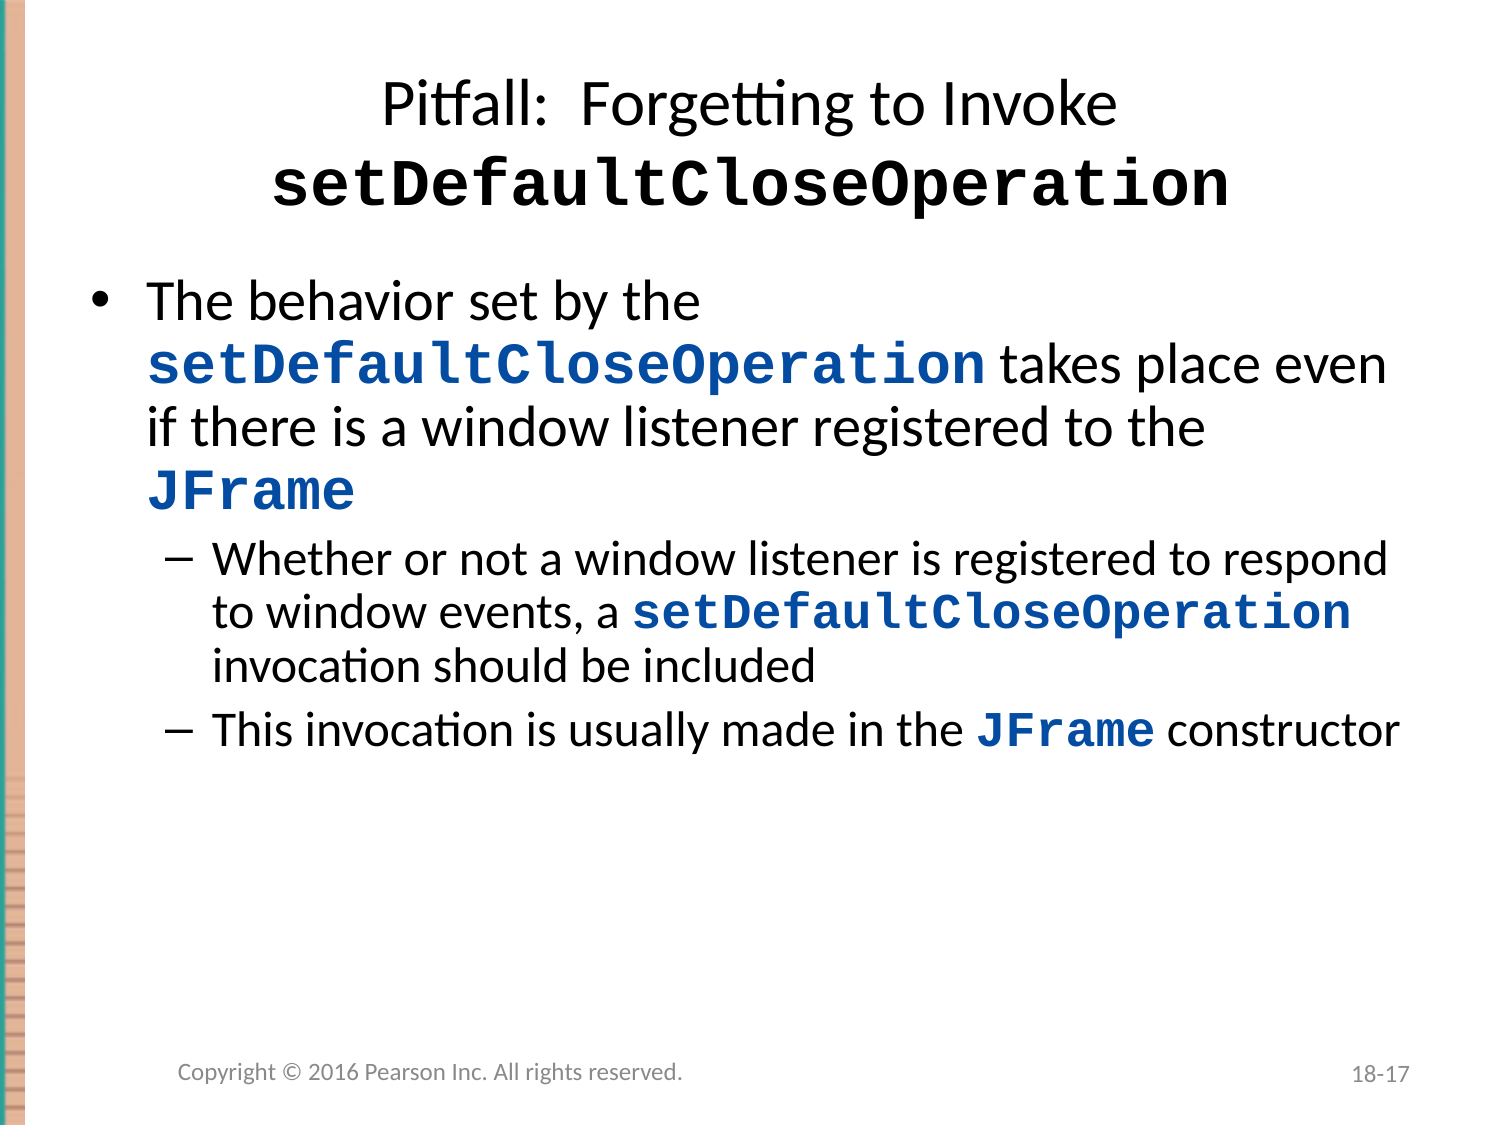

# Pitfall:  Forgetting to Invoke setDefaultCloseOperation
The behavior set by the setDefaultCloseOperation takes place even if there is a window listener registered to the JFrame
Whether or not a window listener is registered to respond to window events, a setDefaultCloseOperation invocation should be included
This invocation is usually made in the JFrame constructor
Copyright © 2016 Pearson Inc. All rights reserved.
18-17